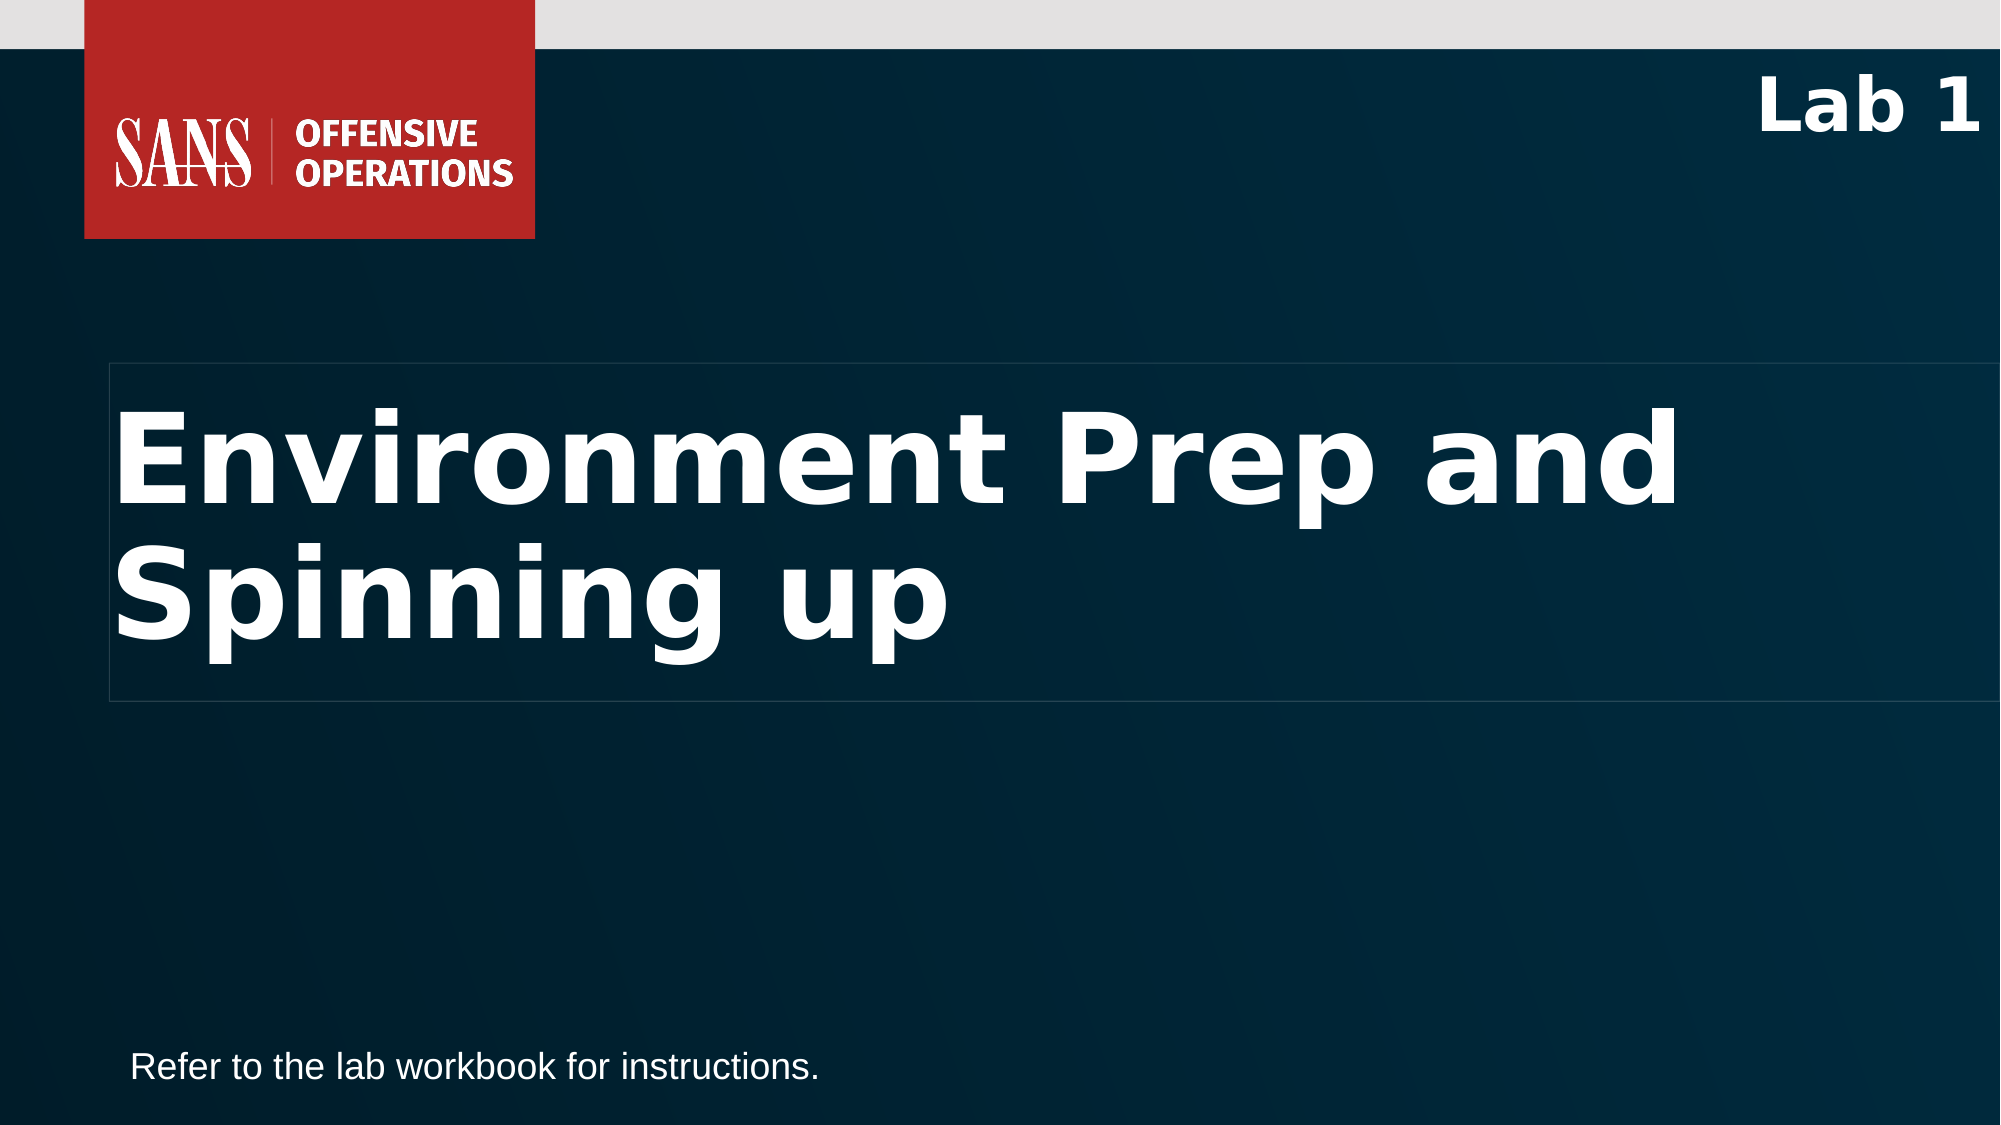

Lab 1
# Environment Prep and Spinning up